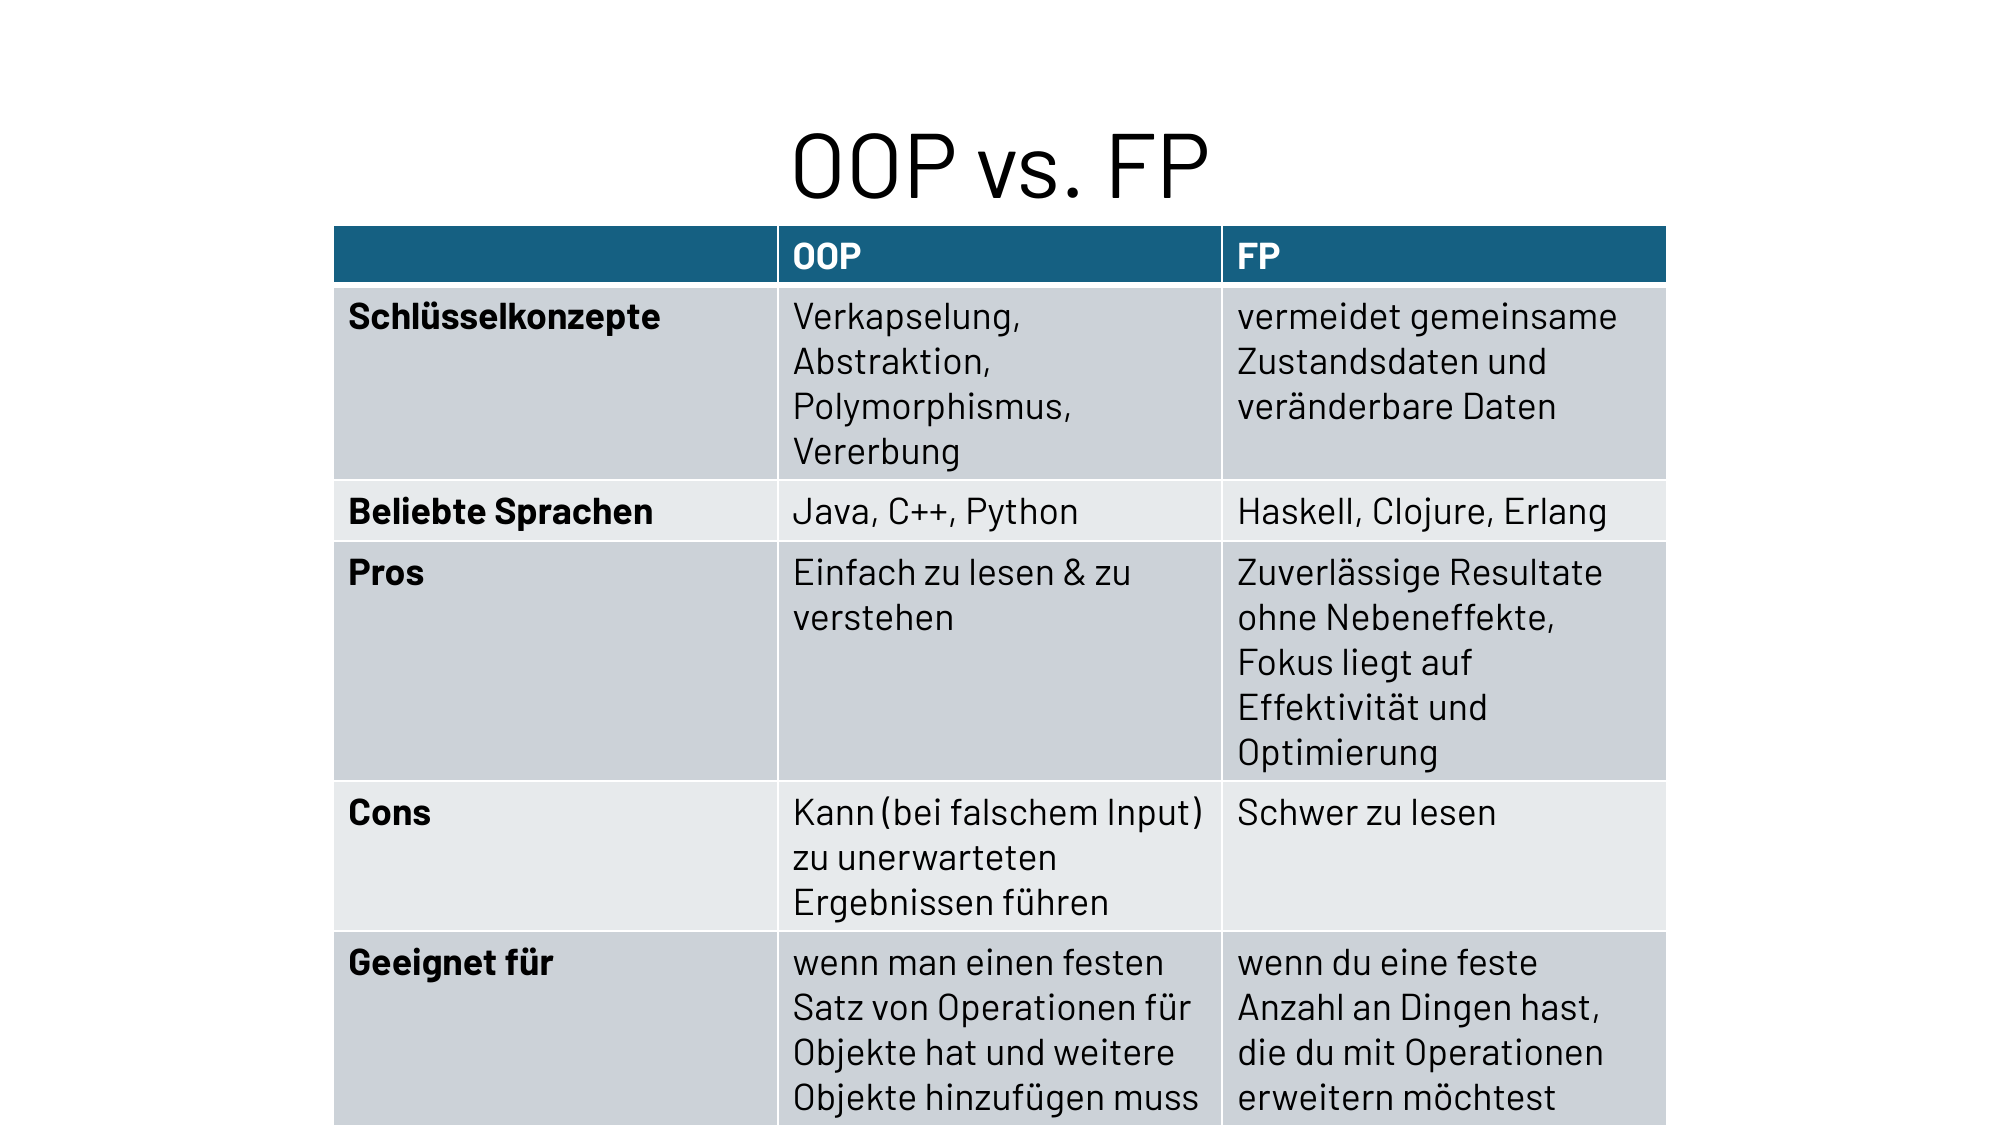

# OOP vs. FP
|  | OOP | FP |
| --- | --- | --- |
| Schlüsselkonzepte | Verkapselung, Abstraktion, Polymorphismus, Vererbung | vermeidet gemeinsame Zustandsdaten und veränderbare Daten |
| Beliebte Sprachen | Java, C++, Python | Haskell, Clojure, Erlang |
| Pros | Einfach zu lesen & zu verstehen | Zuverlässige Resultate ohne Nebeneffekte, Fokus liegt auf Effektivität und Optimierung |
| Cons | Kann (bei falschem Input) zu unerwarteten Ergebnissen führen | Schwer zu lesen |
| Geeignet für | wenn man einen festen Satz von Operationen für Objekte hat und weitere Objekte hinzufügen muss | wenn du eine feste Anzahl an Dingen hast, die du mit Operationen erweitern möchtest |